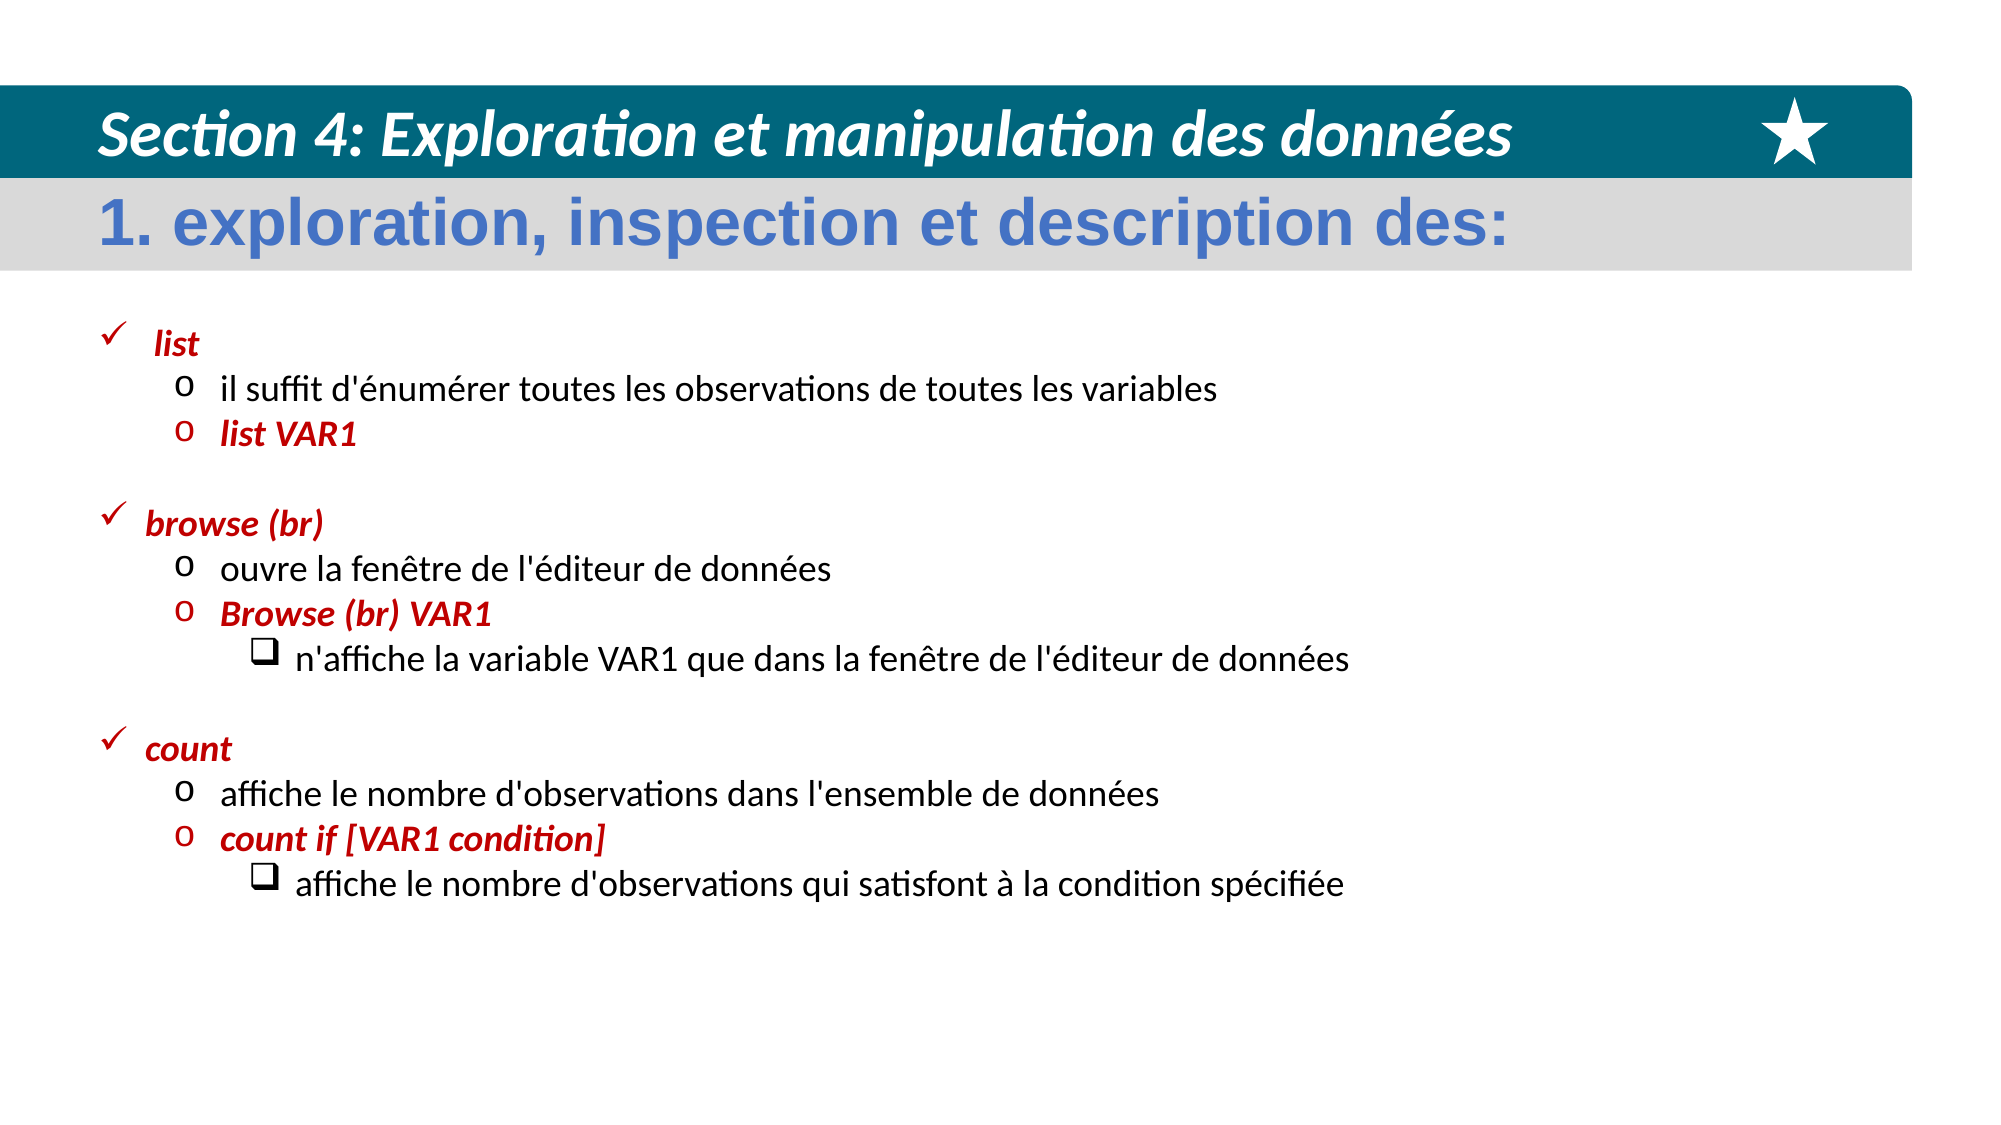

Section 4: Exploration et manipulation des données

1. exploration, inspection et description des:

 list
il suffit d'énumérer toutes les observations de toutes les variables
list VAR1

browse (br)
ouvre la fenêtre de l'éditeur de données
Browse (br) VAR1
n'affiche la variable VAR1 que dans la fenêtre de l'éditeur de données

count
affiche le nombre d'observations dans l'ensemble de données
count if [VAR1 condition]
affiche le nombre d'observations qui satisfont à la condition spécifiée